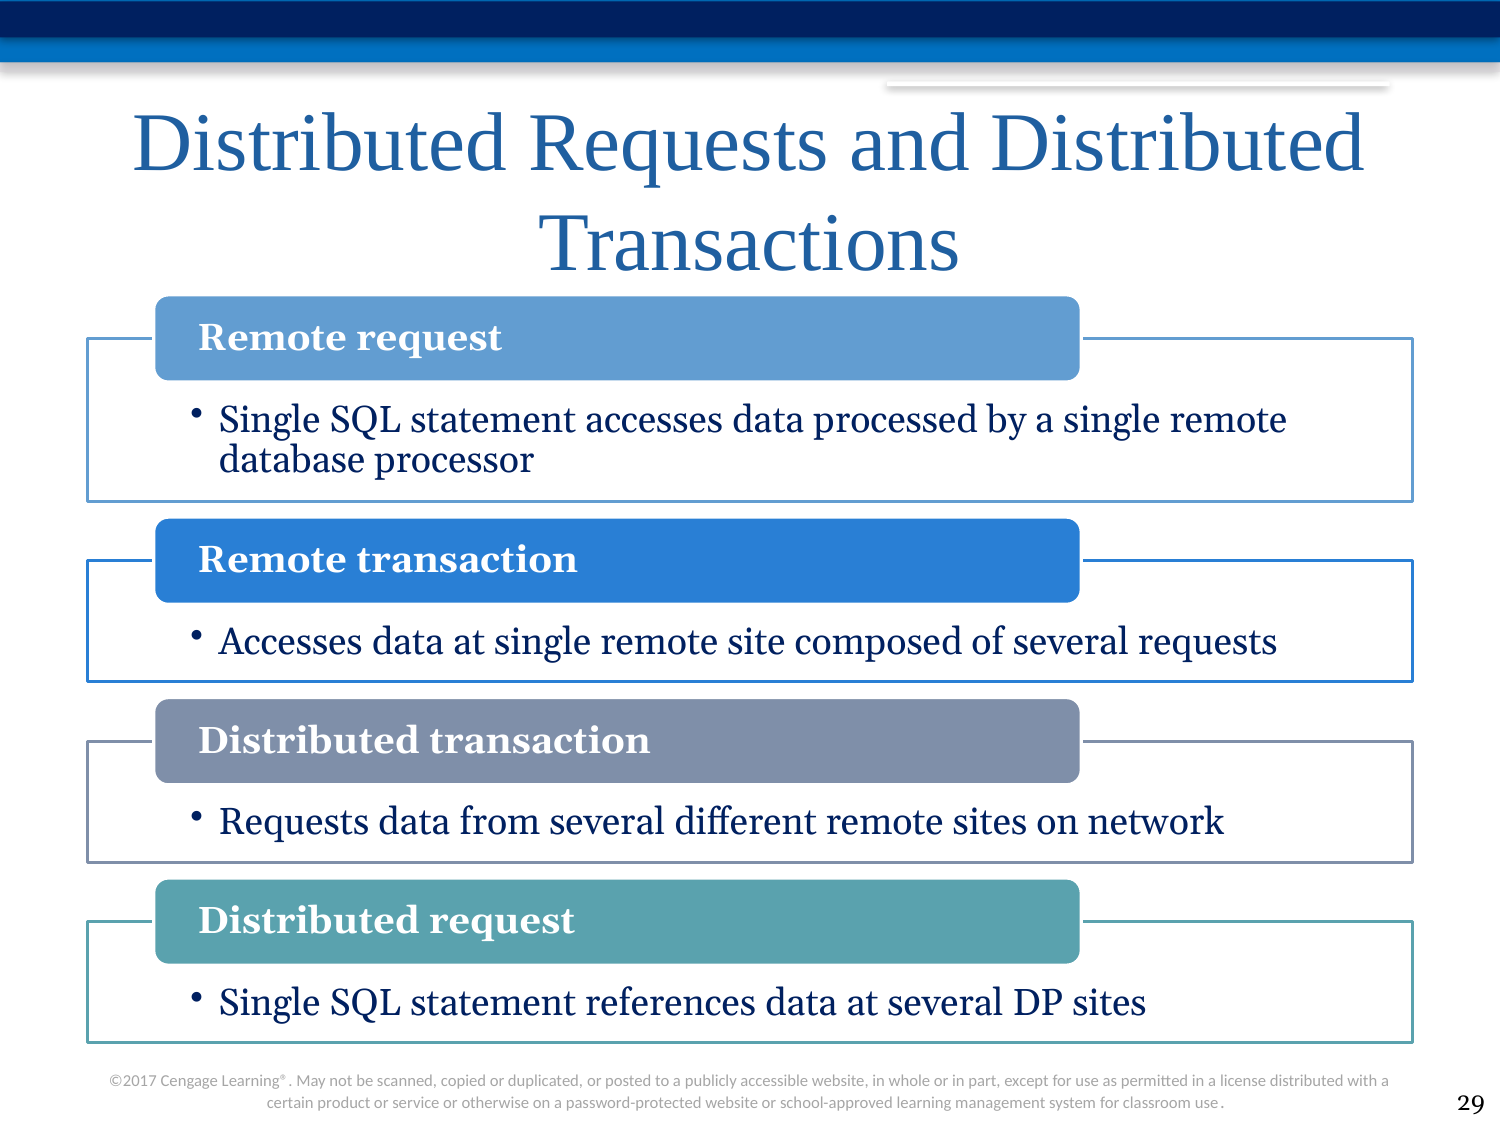

# Distributed Requests and Distributed Transactions
Single SQL statement accesses data processed by a single remote database processor
Remote request
Accesses data at single remote site composed of several requests
Remote transaction
Requests data from several different remote sites on network
Distributed transaction
Single SQL statement references data at several DP sites
Distributed request
29